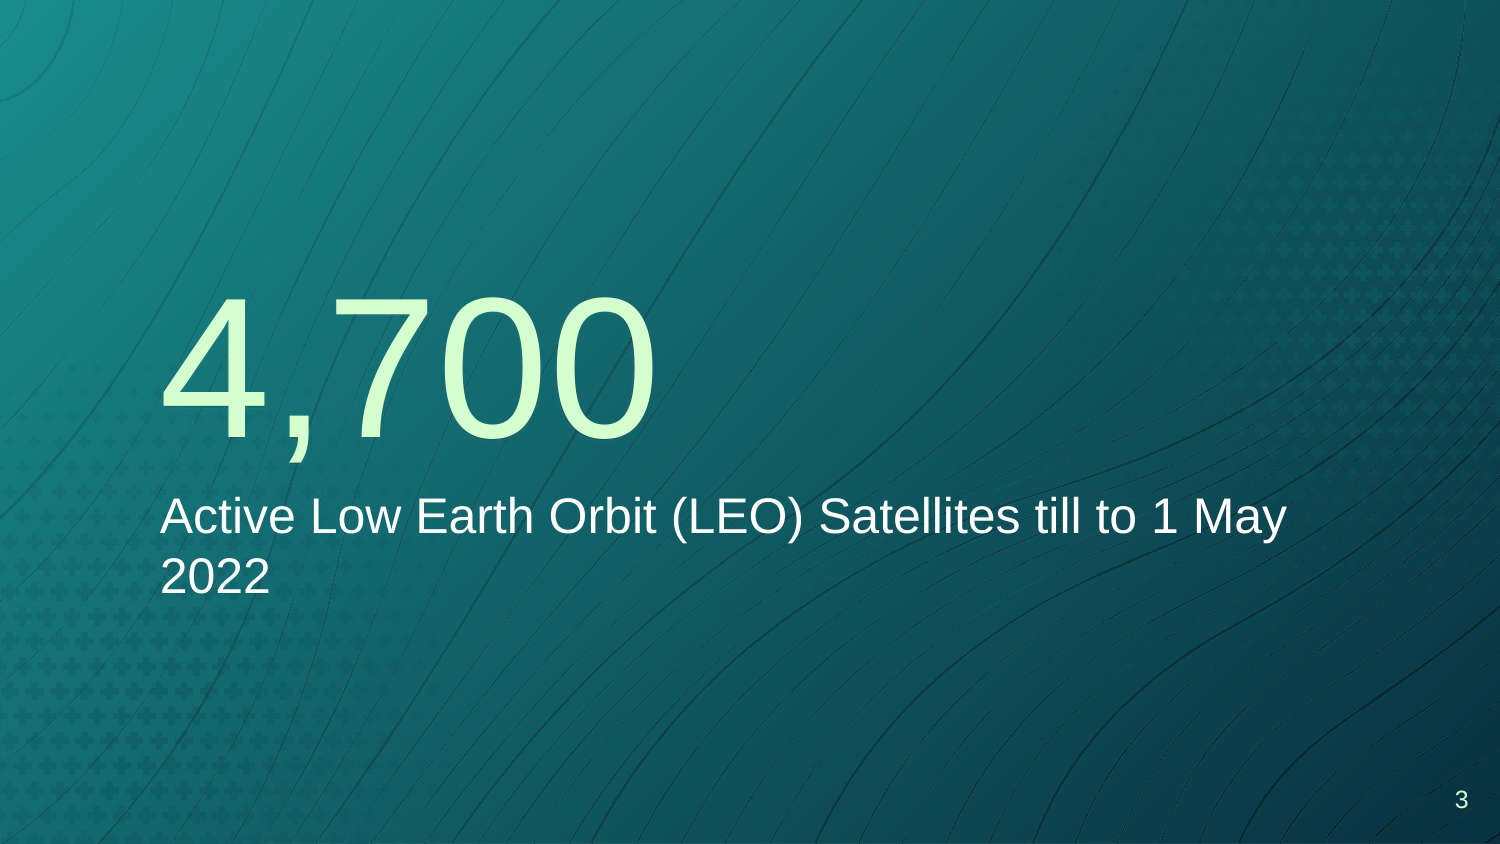

4,700
Active Low Earth Orbit (LEO) Satellites till to 1 May 2022
3